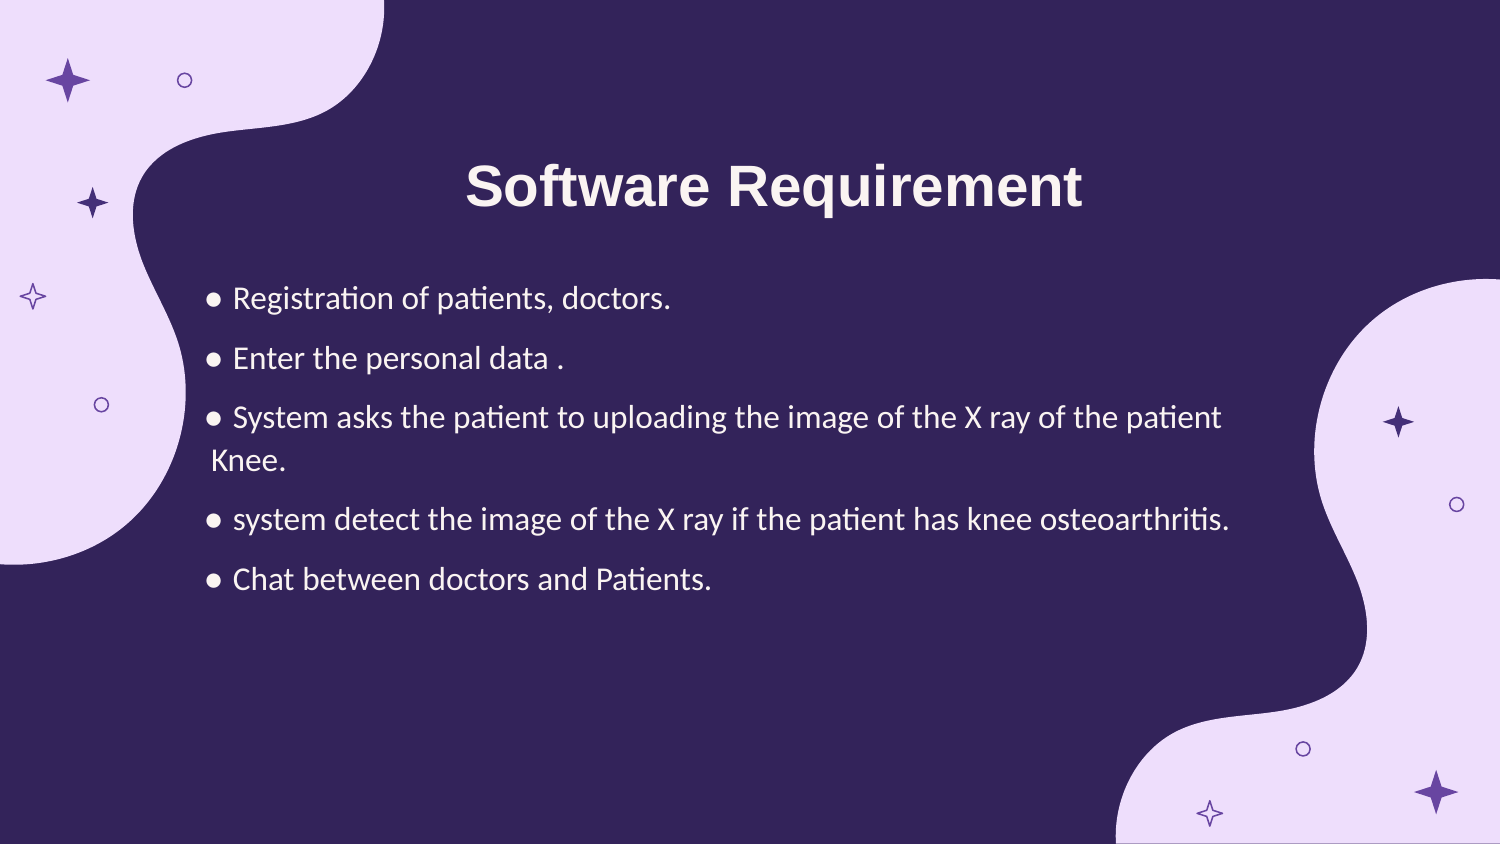

# Software Requirement
● Registration of patients, doctors.
● Enter the personal data .
● System asks the patient to uploading the image of the X ray of the patient           Knee.
● system detect the image of the X ray if the patient has knee osteoarthritis.
● Chat between doctors and Patients.